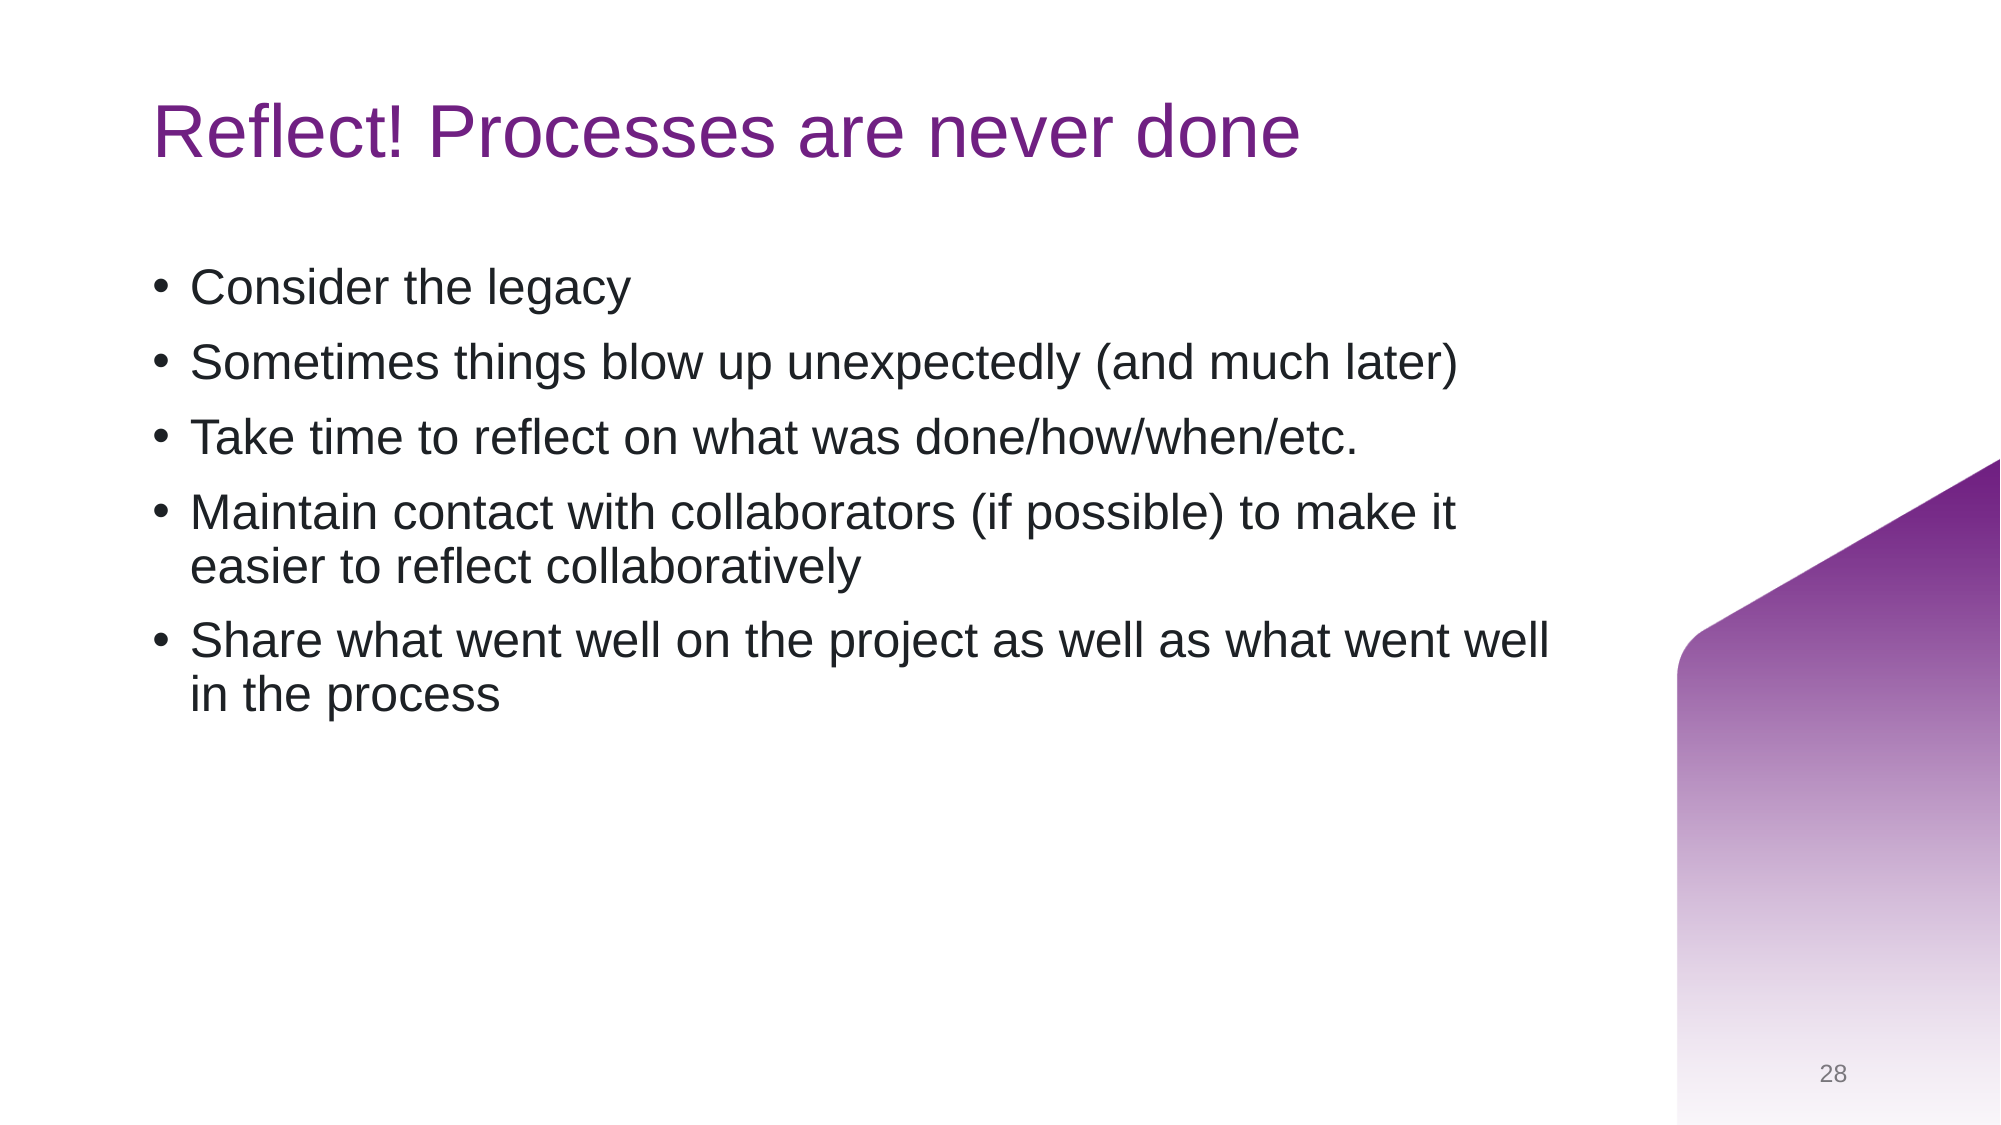

# Reflect! Processes are never done
Consider the legacy
Sometimes things blow up unexpectedly (and much later)
Take time to reflect on what was done/how/when/etc.
Maintain contact with collaborators (if possible) to make it easier to reflect collaboratively
Share what went well on the project as well as what went well in the process

28